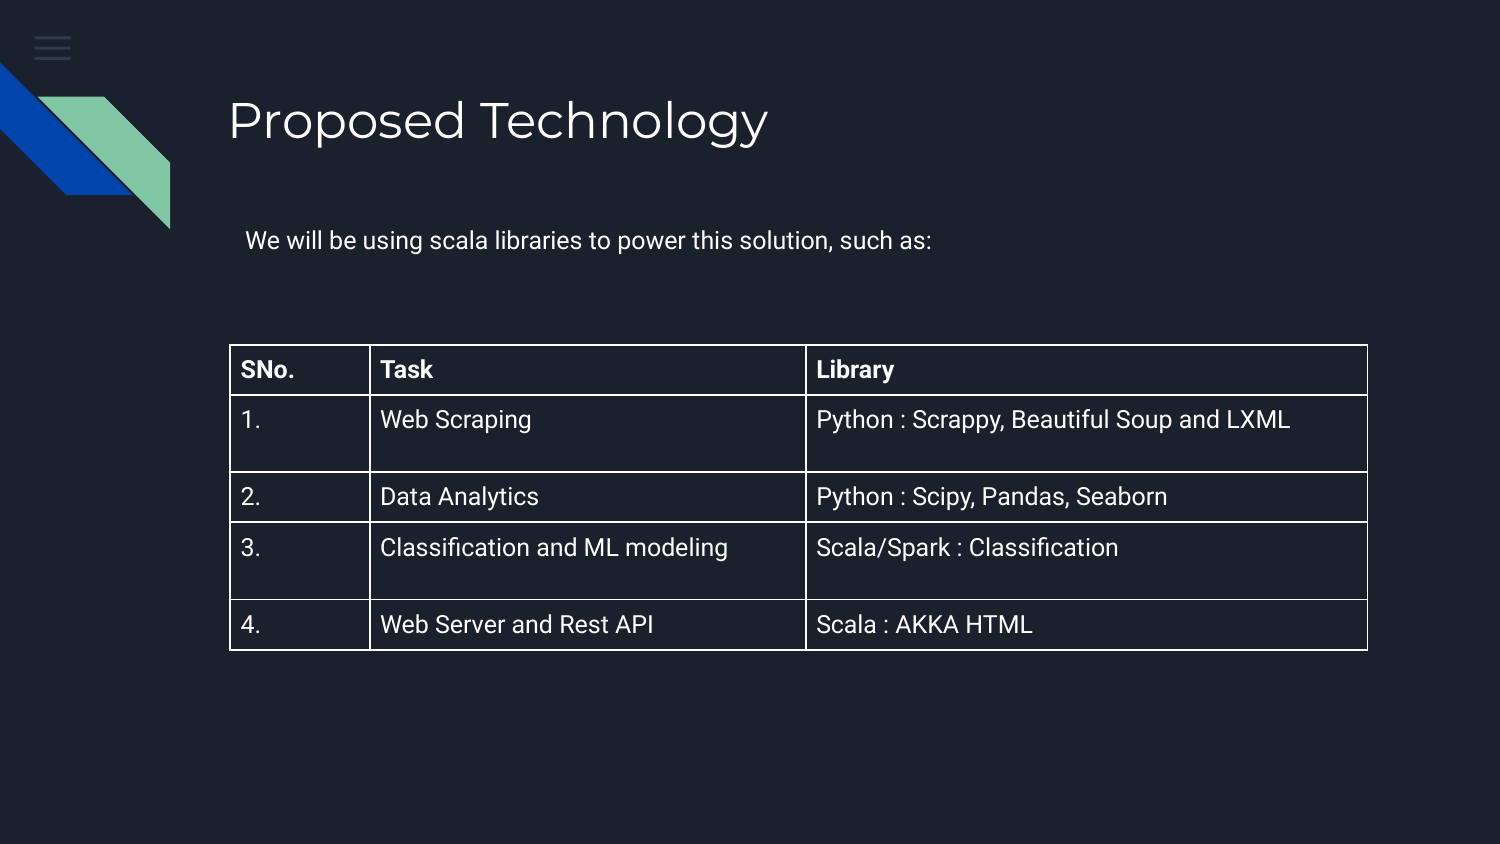

# Proposed Technology
We will be using scala libraries to power this solution, such as:
| SNo. | Task | Library |
| --- | --- | --- |
| 1. | Web Scraping | Python : Scrappy, Beautiful Soup and LXML |
| 2. | Data Analytics | Python : Scipy, Pandas, Seaborn |
| 3. | Classification and ML modeling | Scala/Spark : Classification |
| 4. | Web Server and Rest API | Scala : AKKA HTML |